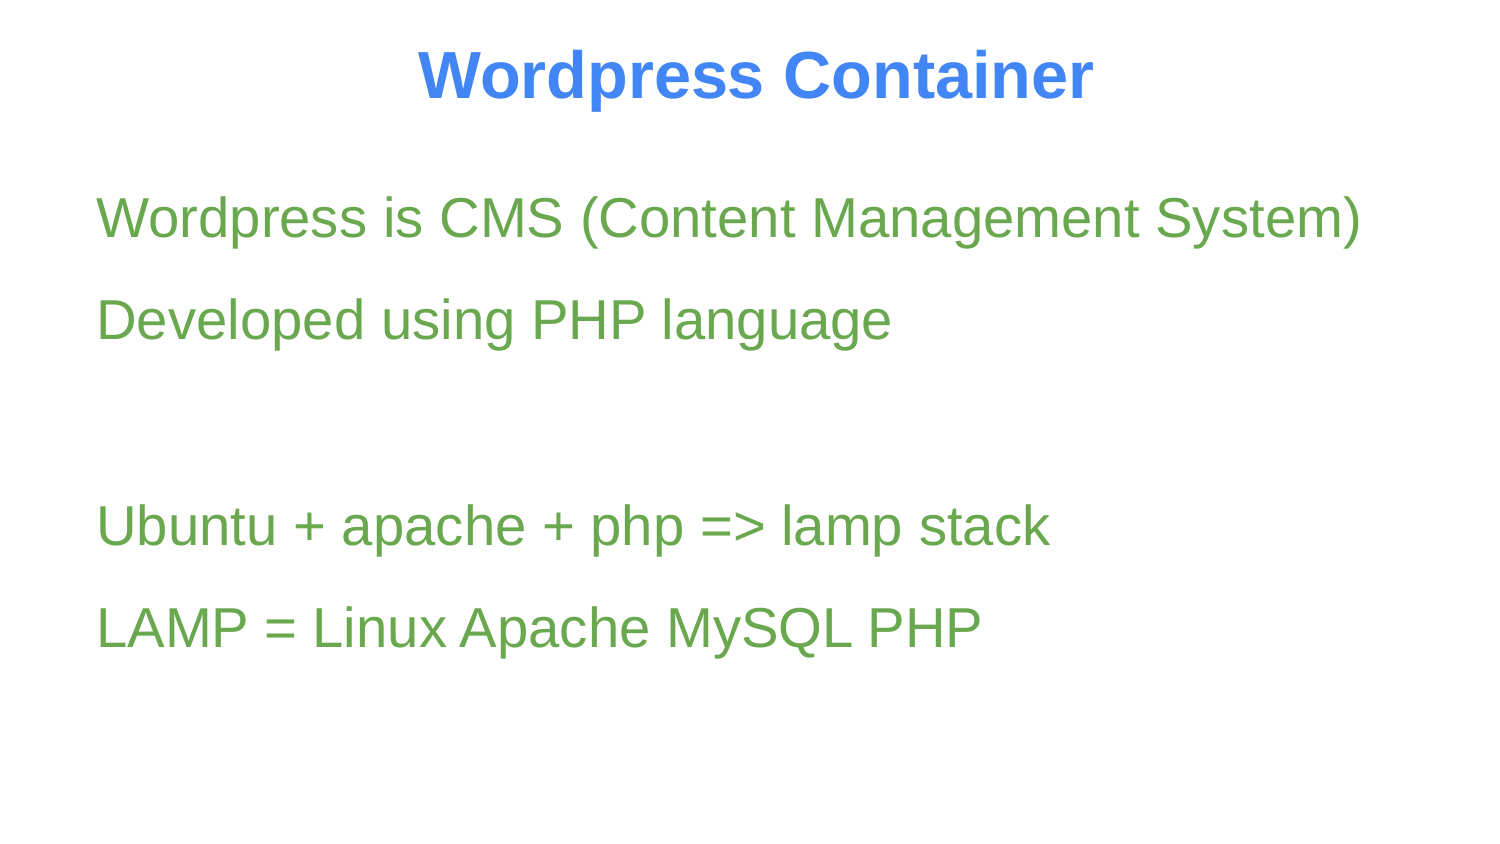

# Wordpress Container
Wordpress is CMS (Content Management System)
Developed using PHP language

Ubuntu + apache + php => lamp stack
LAMP = Linux Apache MySQL PHP